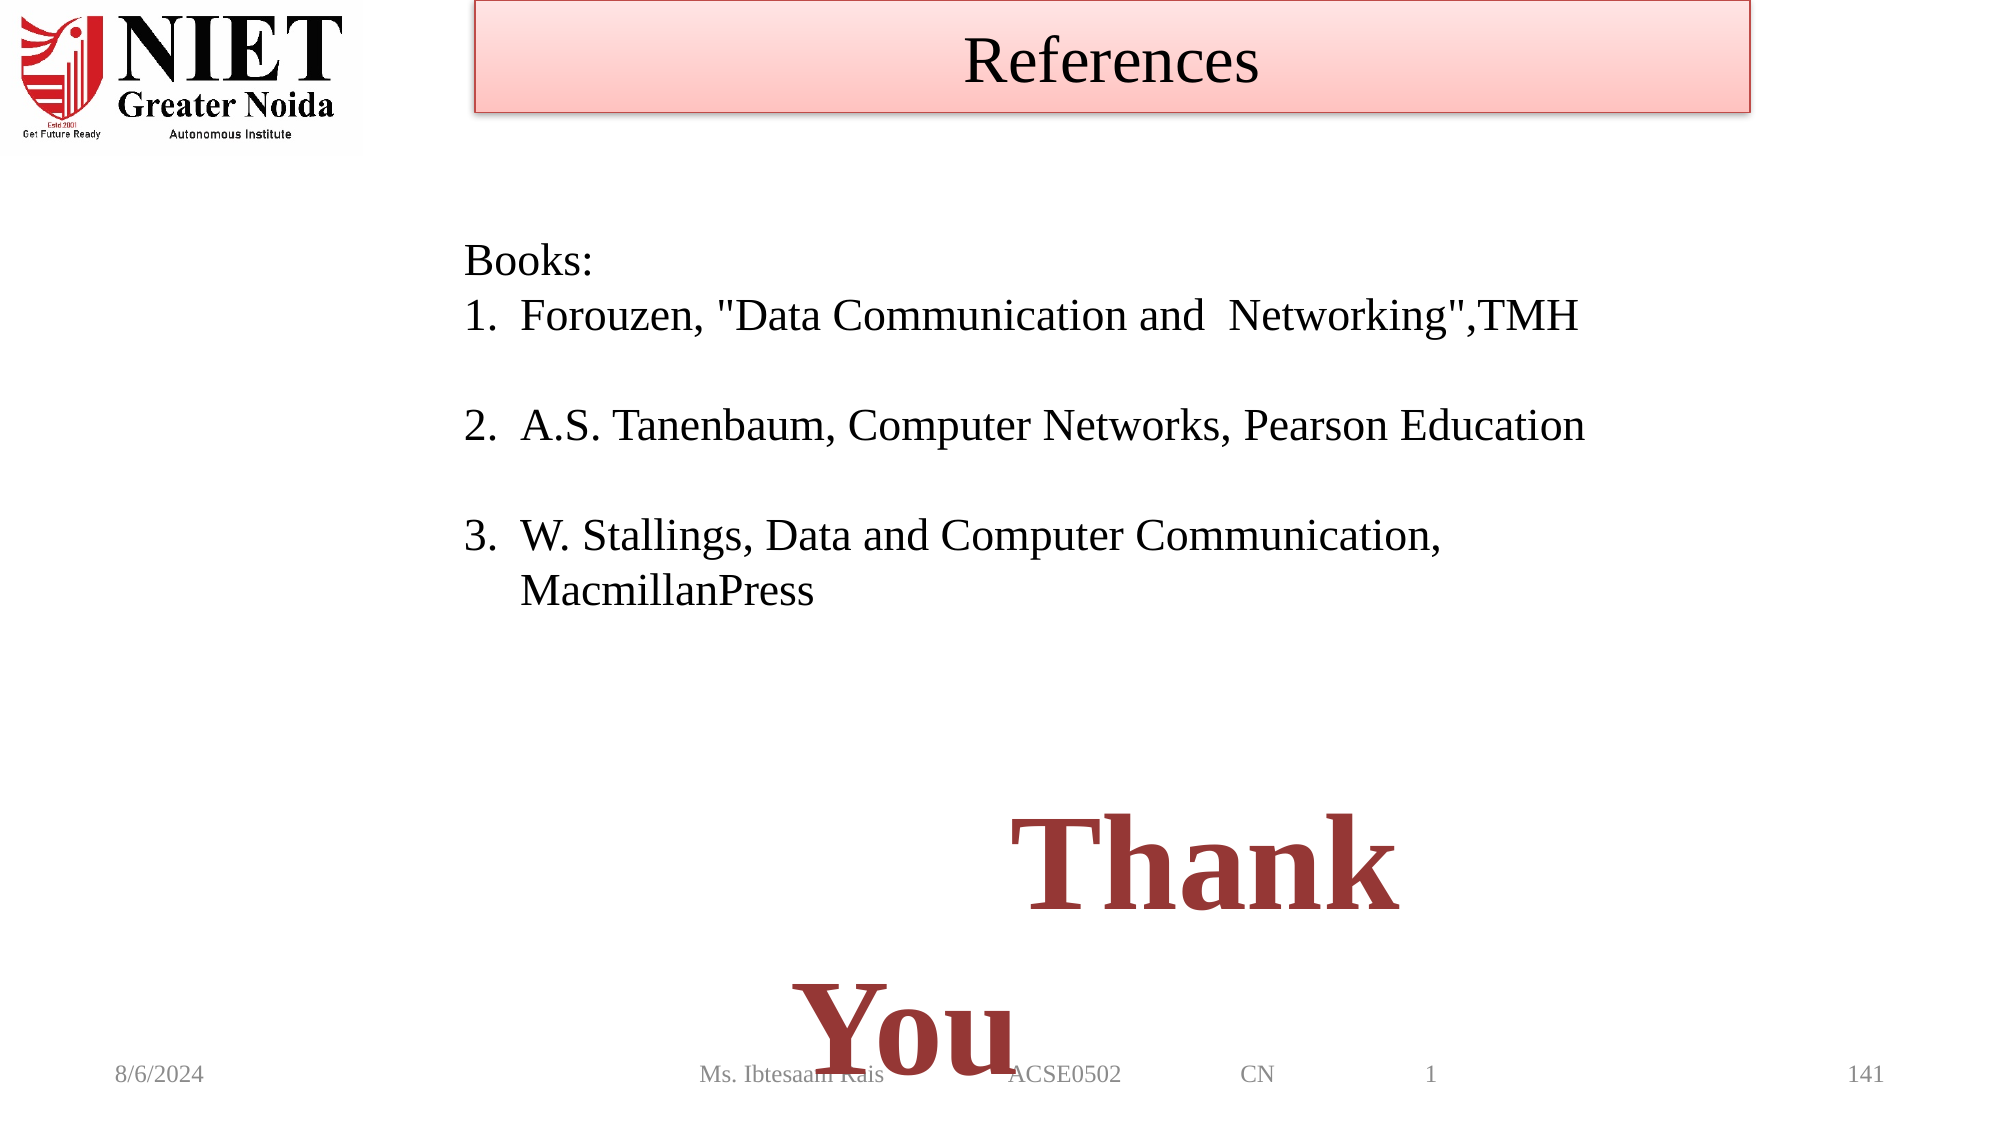

References

					Thank You
Books:
Forouzen, "Data Communication and  Networking",TMH

A.S. Tanenbaum, Computer Networks, Pearson Education

W. Stallings, Data and Computer Communication,  MacmillanPress

8/6/2024
Ms. Ibtesaam Rais                    ACSE0502                   CN                        1
141